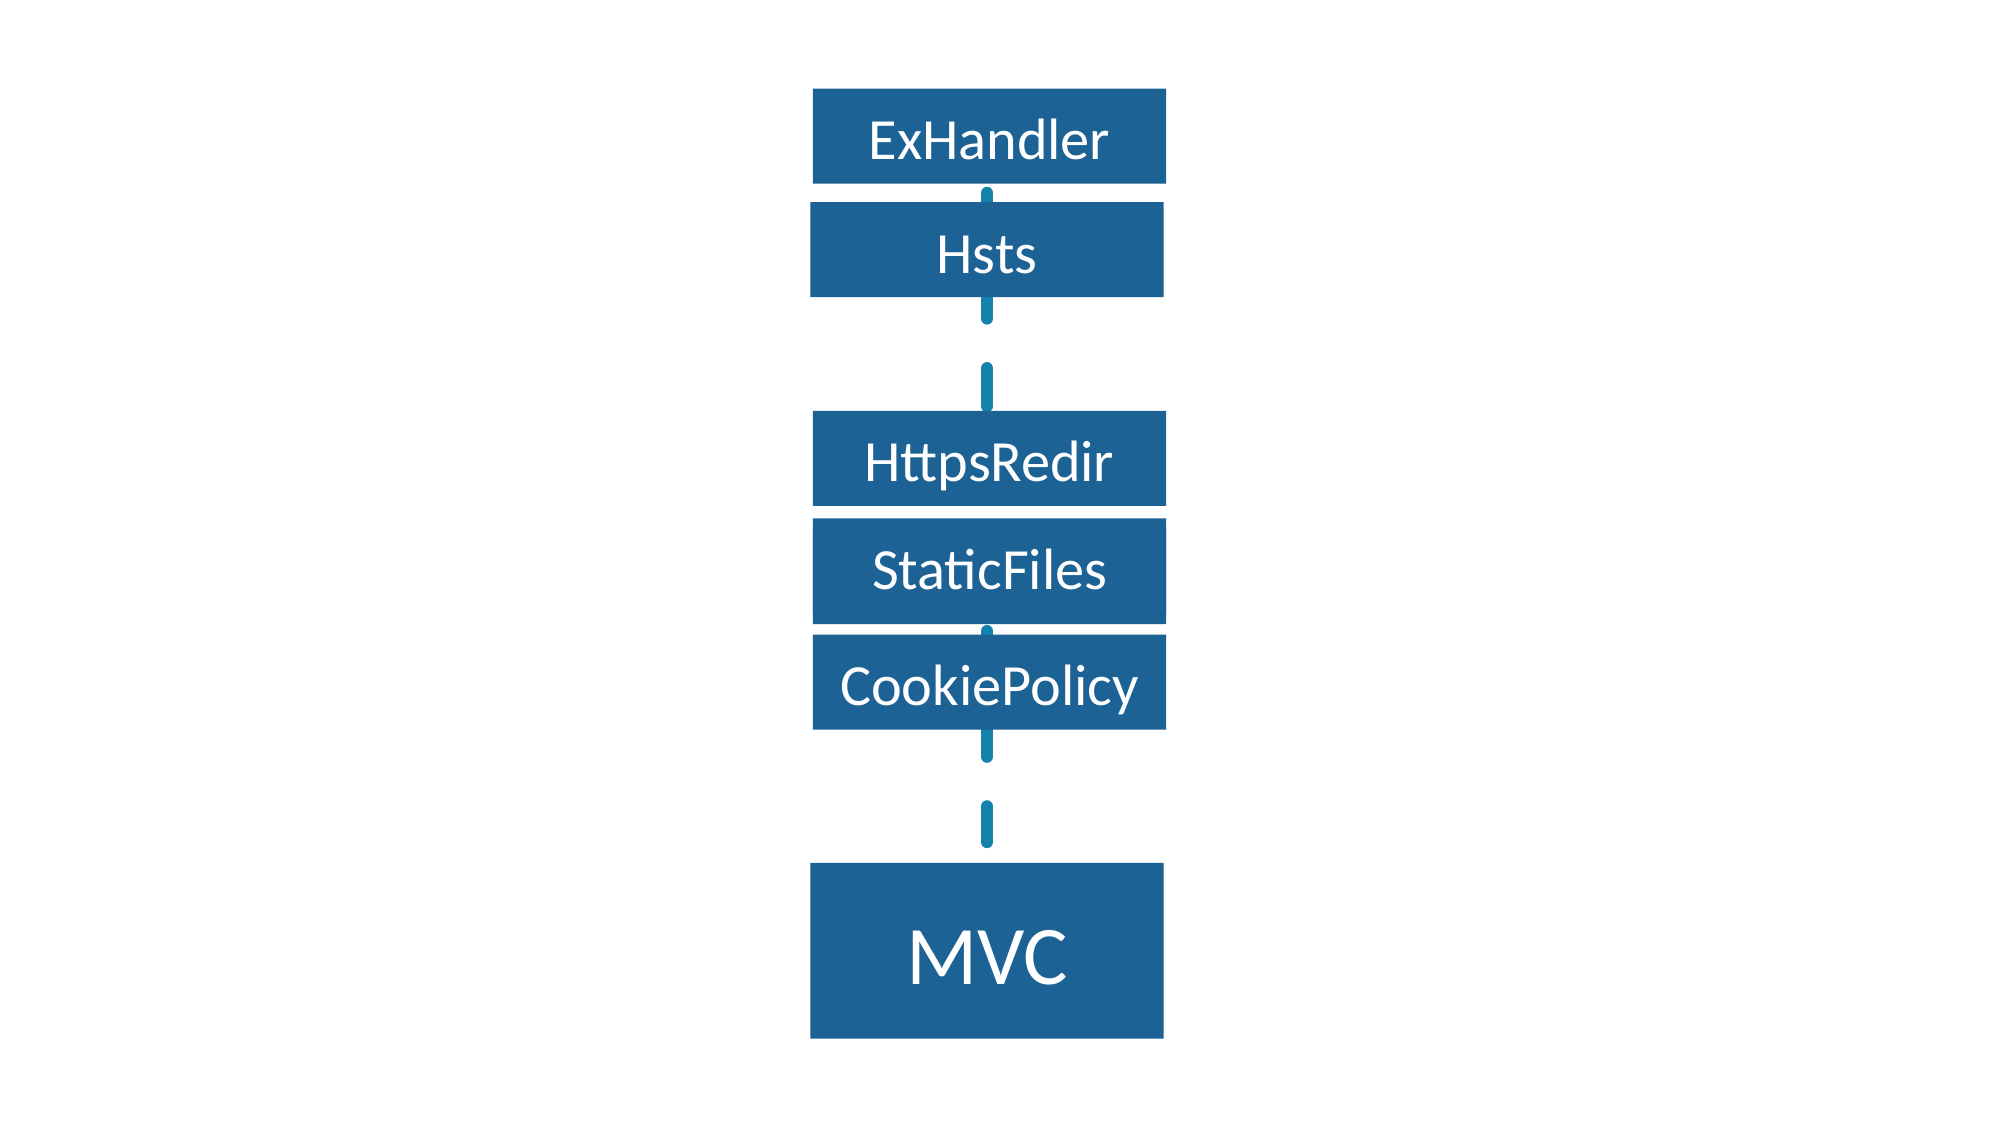

ExHandler
Hsts
HttpsRedir
StaticFiles
CookiePolicy
CookiePolicy
MVC